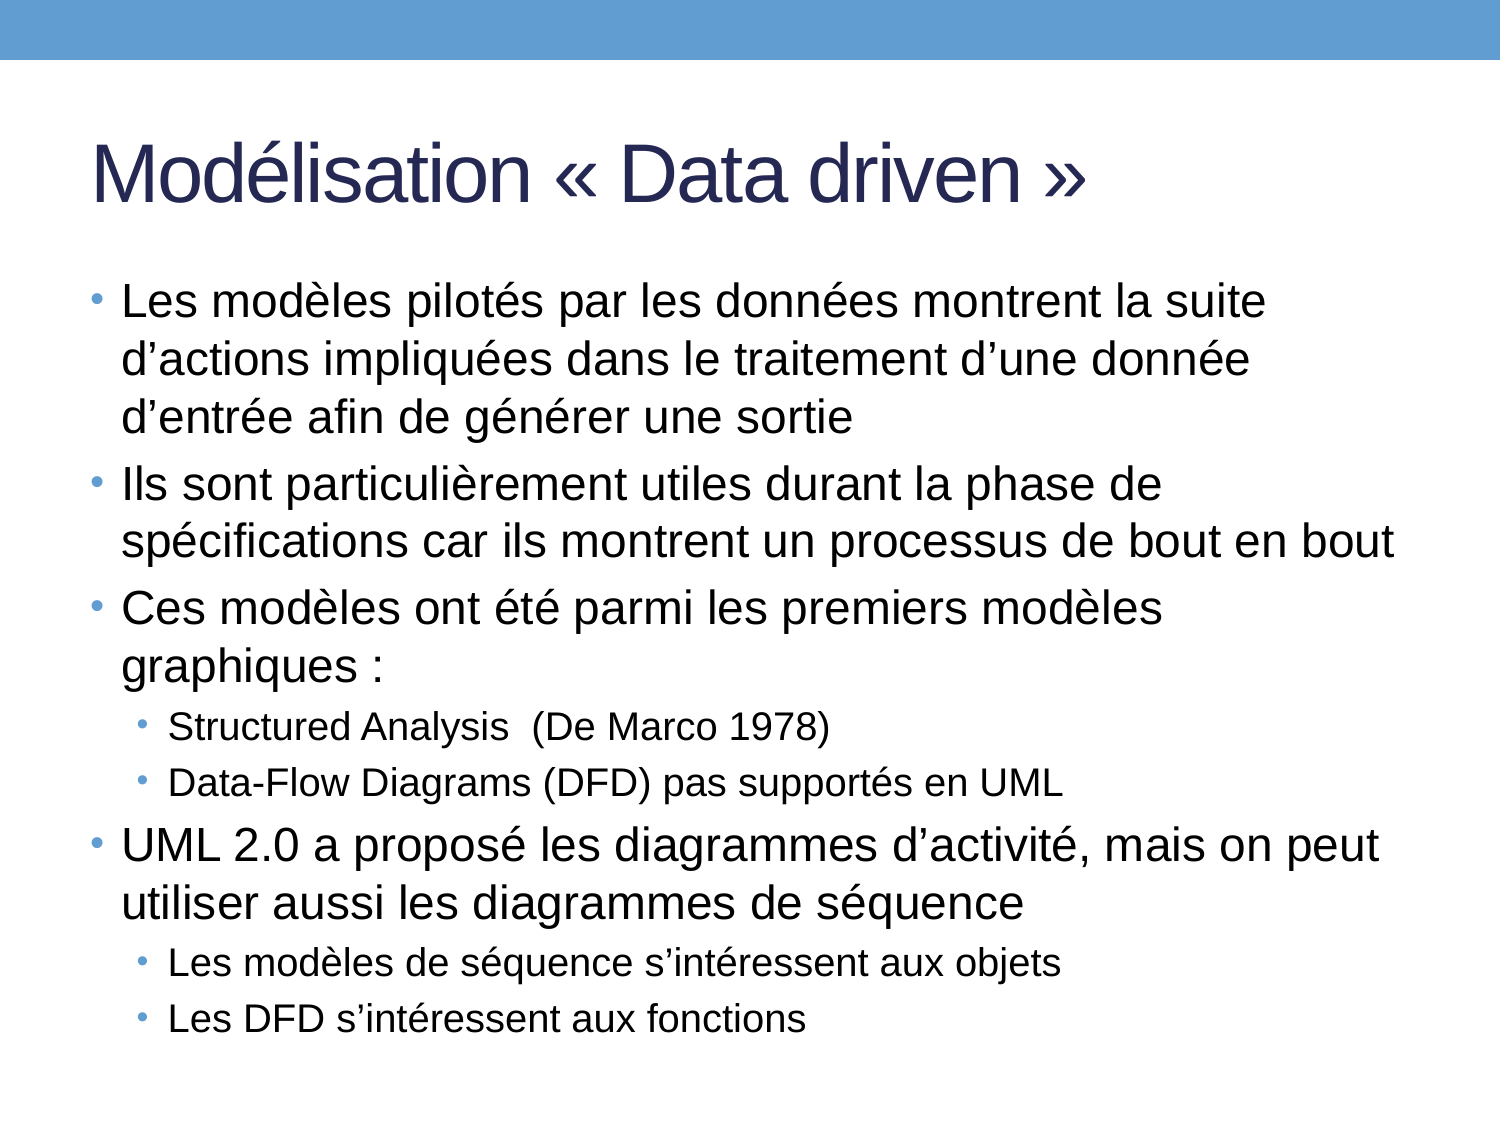

# Modélisation « Data driven »
Les modèles pilotés par les données montrent la suite d’actions impliquées dans le traitement d’une donnée d’entrée afin de générer une sortie
Ils sont particulièrement utiles durant la phase de spécifications car ils montrent un processus de bout en bout
Ces modèles ont été parmi les premiers modèles graphiques :
Structured Analysis  (De Marco 1978)
Data-Flow Diagrams (DFD) pas supportés en UML
UML 2.0 a proposé les diagrammes d’activité, mais on peut utiliser aussi les diagrammes de séquence
Les modèles de séquence s’intéressent aux objets
Les DFD s’intéressent aux fonctions